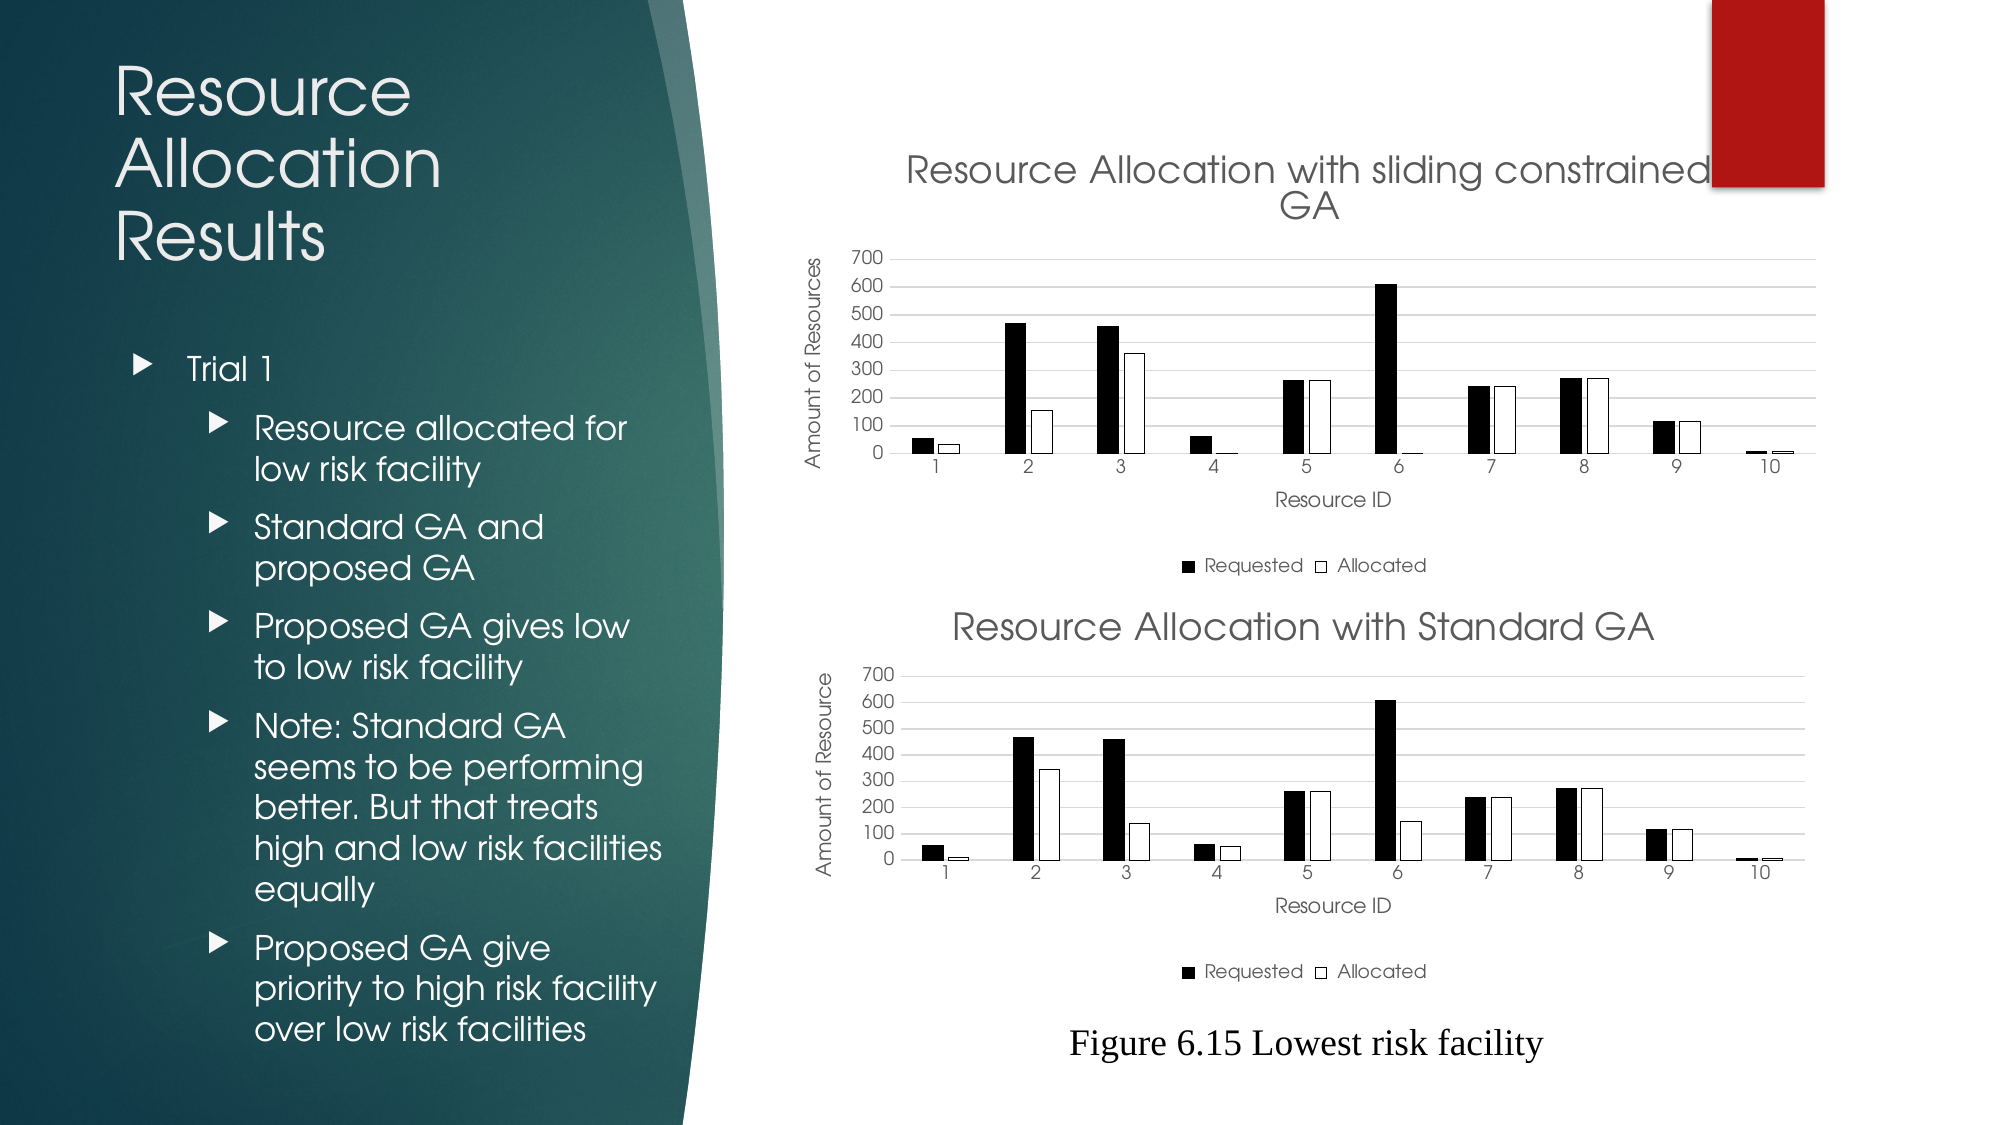

# Resource Allocation Results

### Chart: Resource Allocation with sliding constrained GA

| Category |  Requested |  Allocated |
|---|---|---|
Trial 1
Resource allocated for low risk facility
Standard GA and proposed GA
Proposed GA gives low to low risk facility
Note: Standard GA seems to be performing better. But that treats high and low risk facilities equally
Proposed GA give priority to high risk facility over low risk facilities

### Chart: Resource Allocation with Standard GA

| Category |  Requested |  Allocated |
|---|---|---|
Figure 6.15 Lowest risk facility